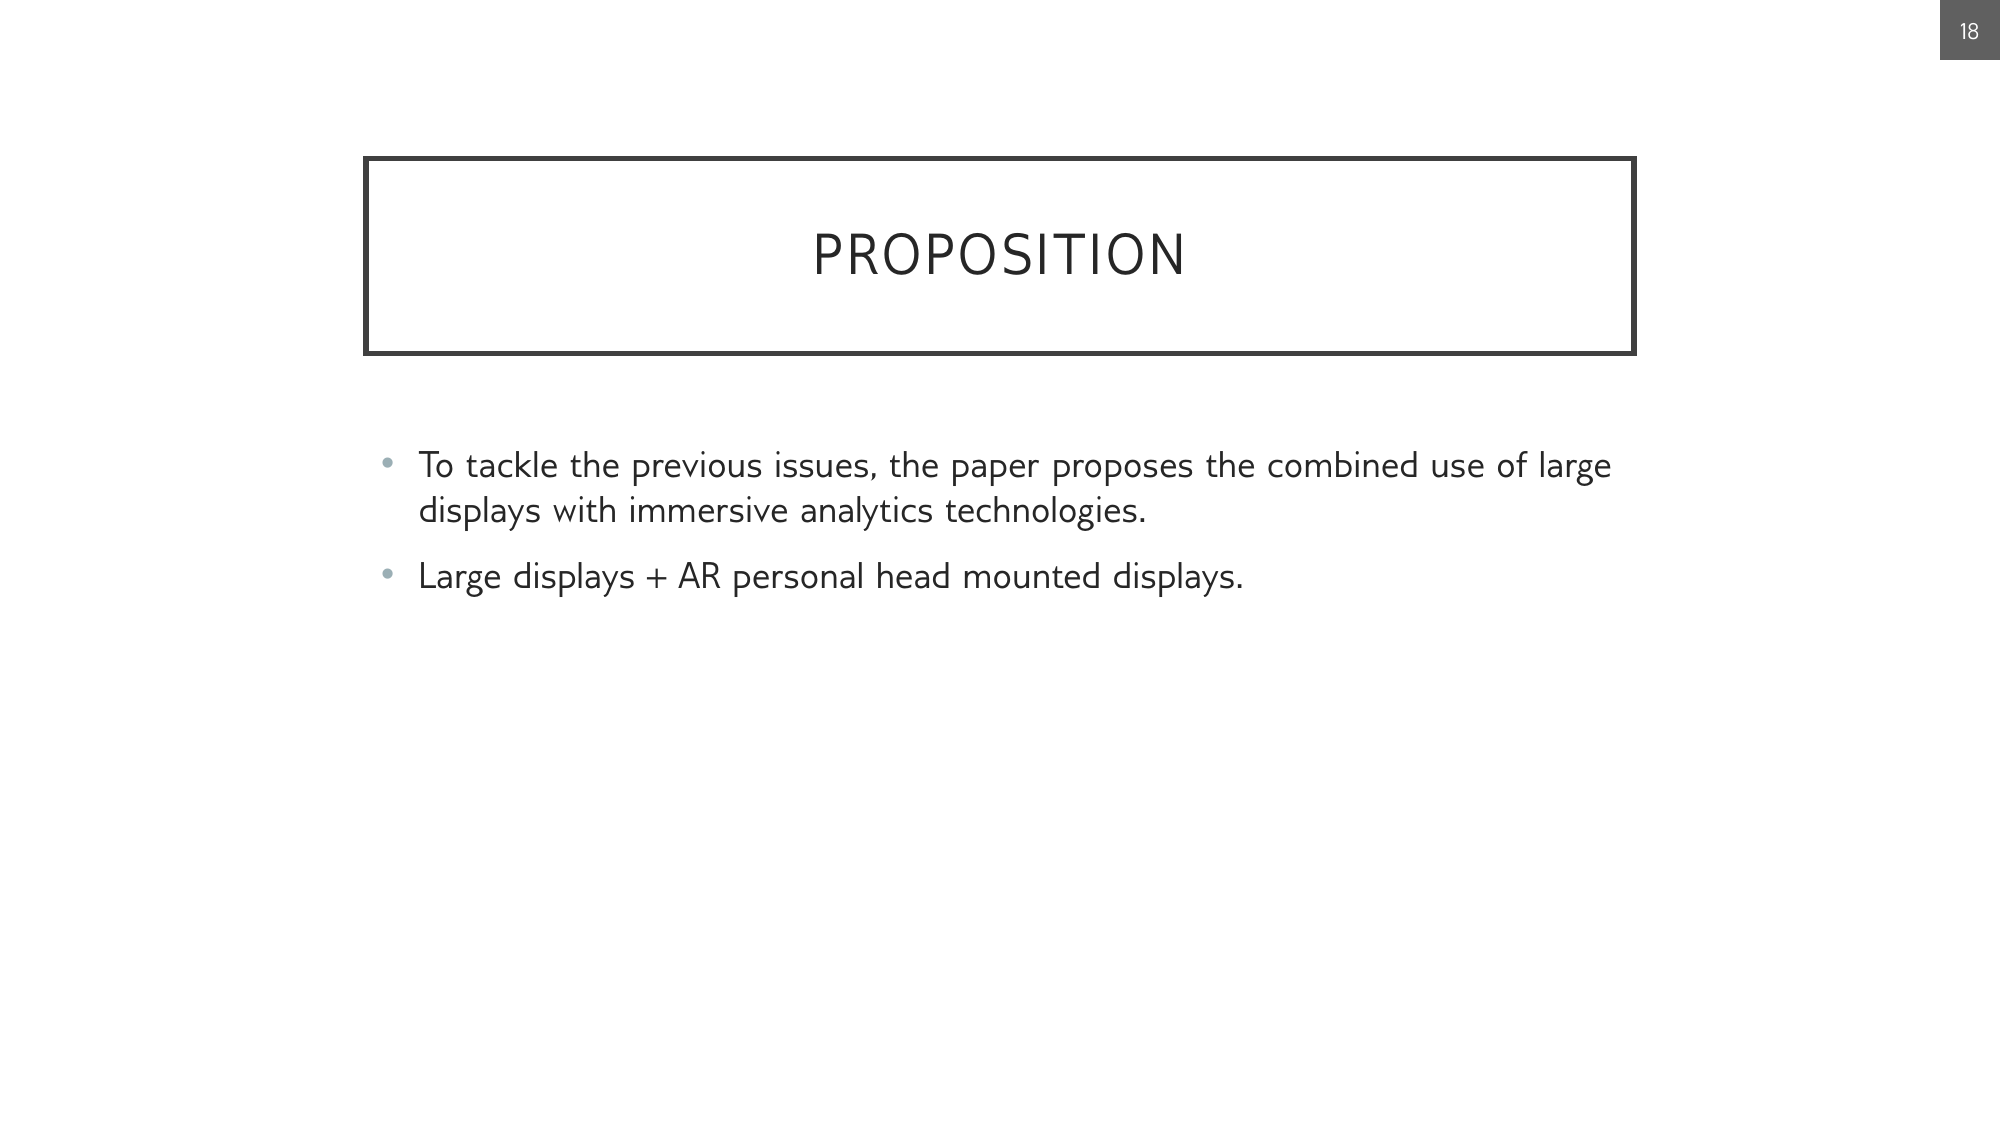

18
# proposition
To tackle the previous issues, the paper proposes the combined use of large displays with immersive analytics technologies.
Large displays + AR personal head mounted displays.